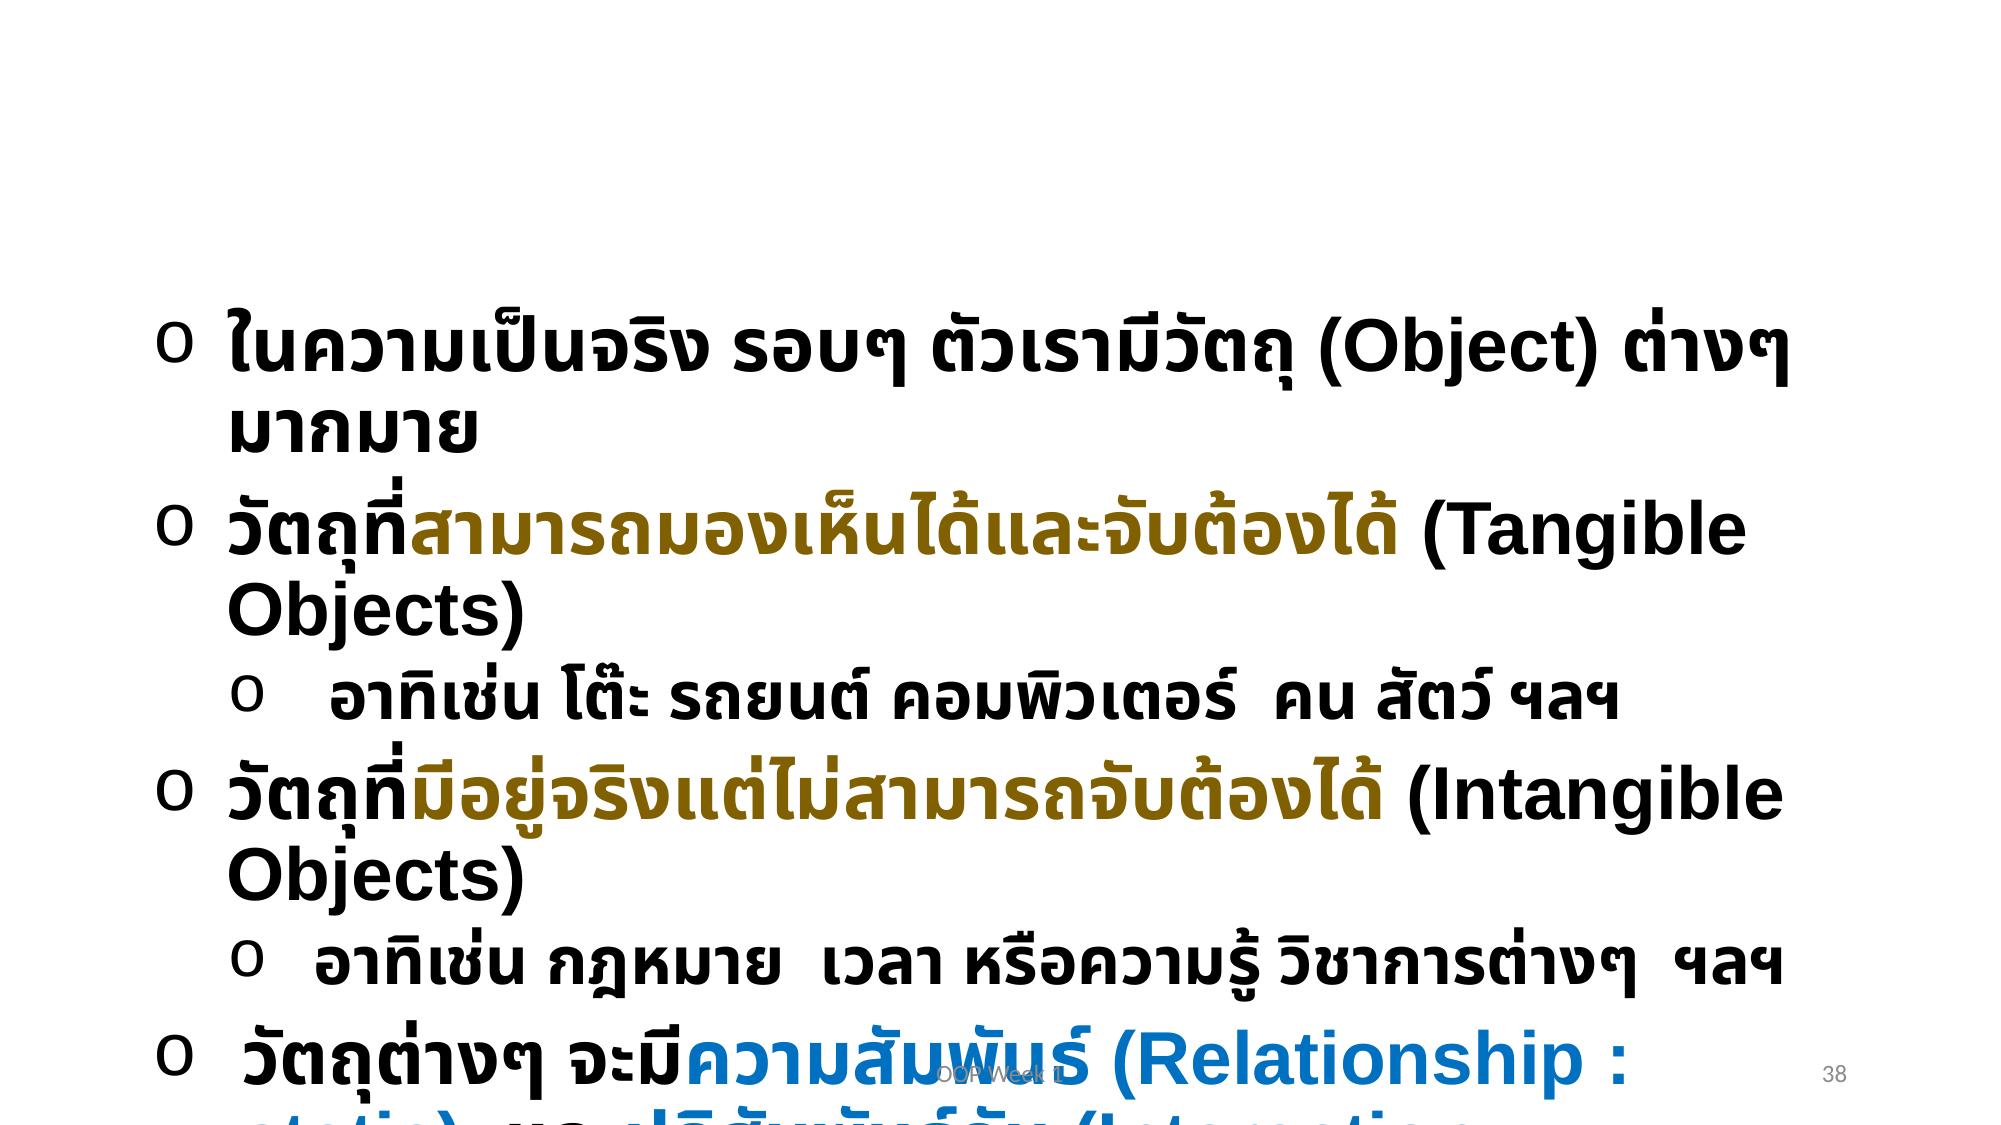

#
ในความเป็นจริง รอบๆ ตัวเรามีวัตถุ (Object) ต่างๆ มากมาย
วัตถุที่สามารถมองเห็นได้และจับต้องได้ (Tangible Objects)
อาทิเช่น โต๊ะ รถยนต์ คอมพิวเตอร์  คน สัตว์ ฯลฯ
วัตถุที่มีอยู่จริงแต่ไม่สามารถจับต้องได้ (Intangible Objects)
อาทิเช่น กฎหมาย  เวลา หรือความรู้ วิชาการต่างๆ  ฯลฯ
วัตถุต่างๆ จะมีความสัมพันธ์ (Relationship : static)  และปฏิสัมพันธ์กัน (Interaction : Dynamic) กันในโดเมน (Domain) ที่เราสนใจ
OOP Week 1
38